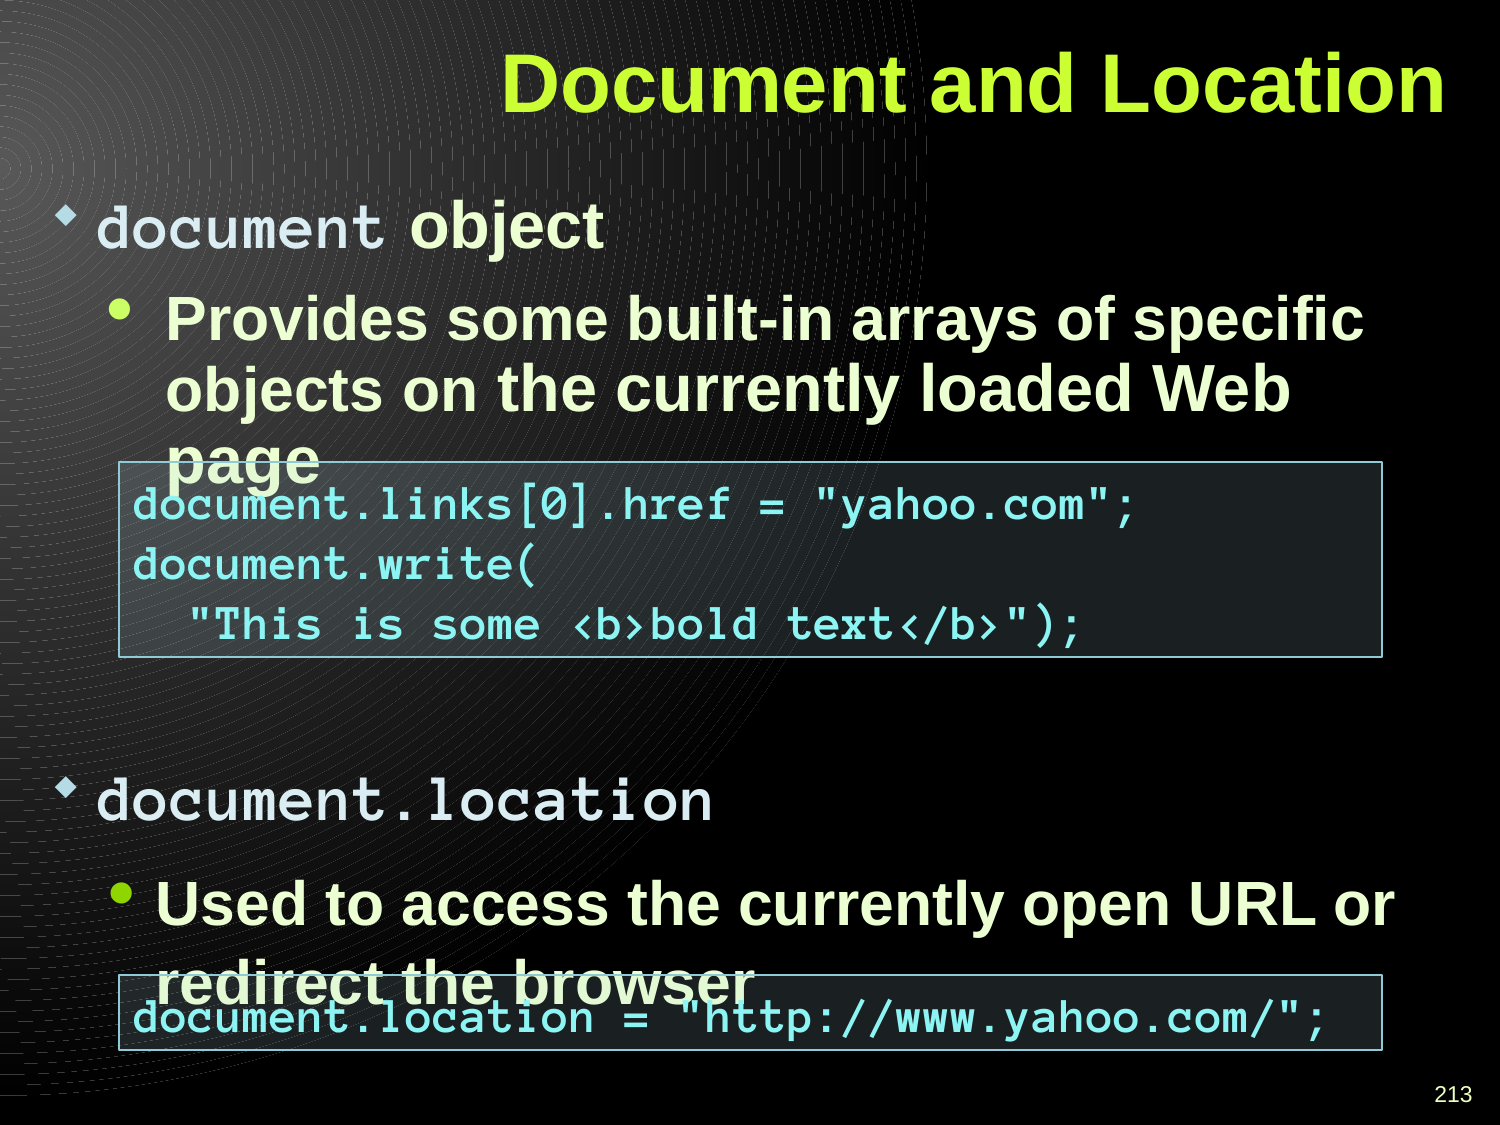

# Document and Location
document object
Provides some built-in arrays of specific objects on the currently loaded Web page

document.location
Used to access the currently open URL or redirect the browser
document.links[0].href = "yahoo.com";
document.write(
  "This is some <b>bold text</b>");
document.location = "http://www.yahoo.com/";
213